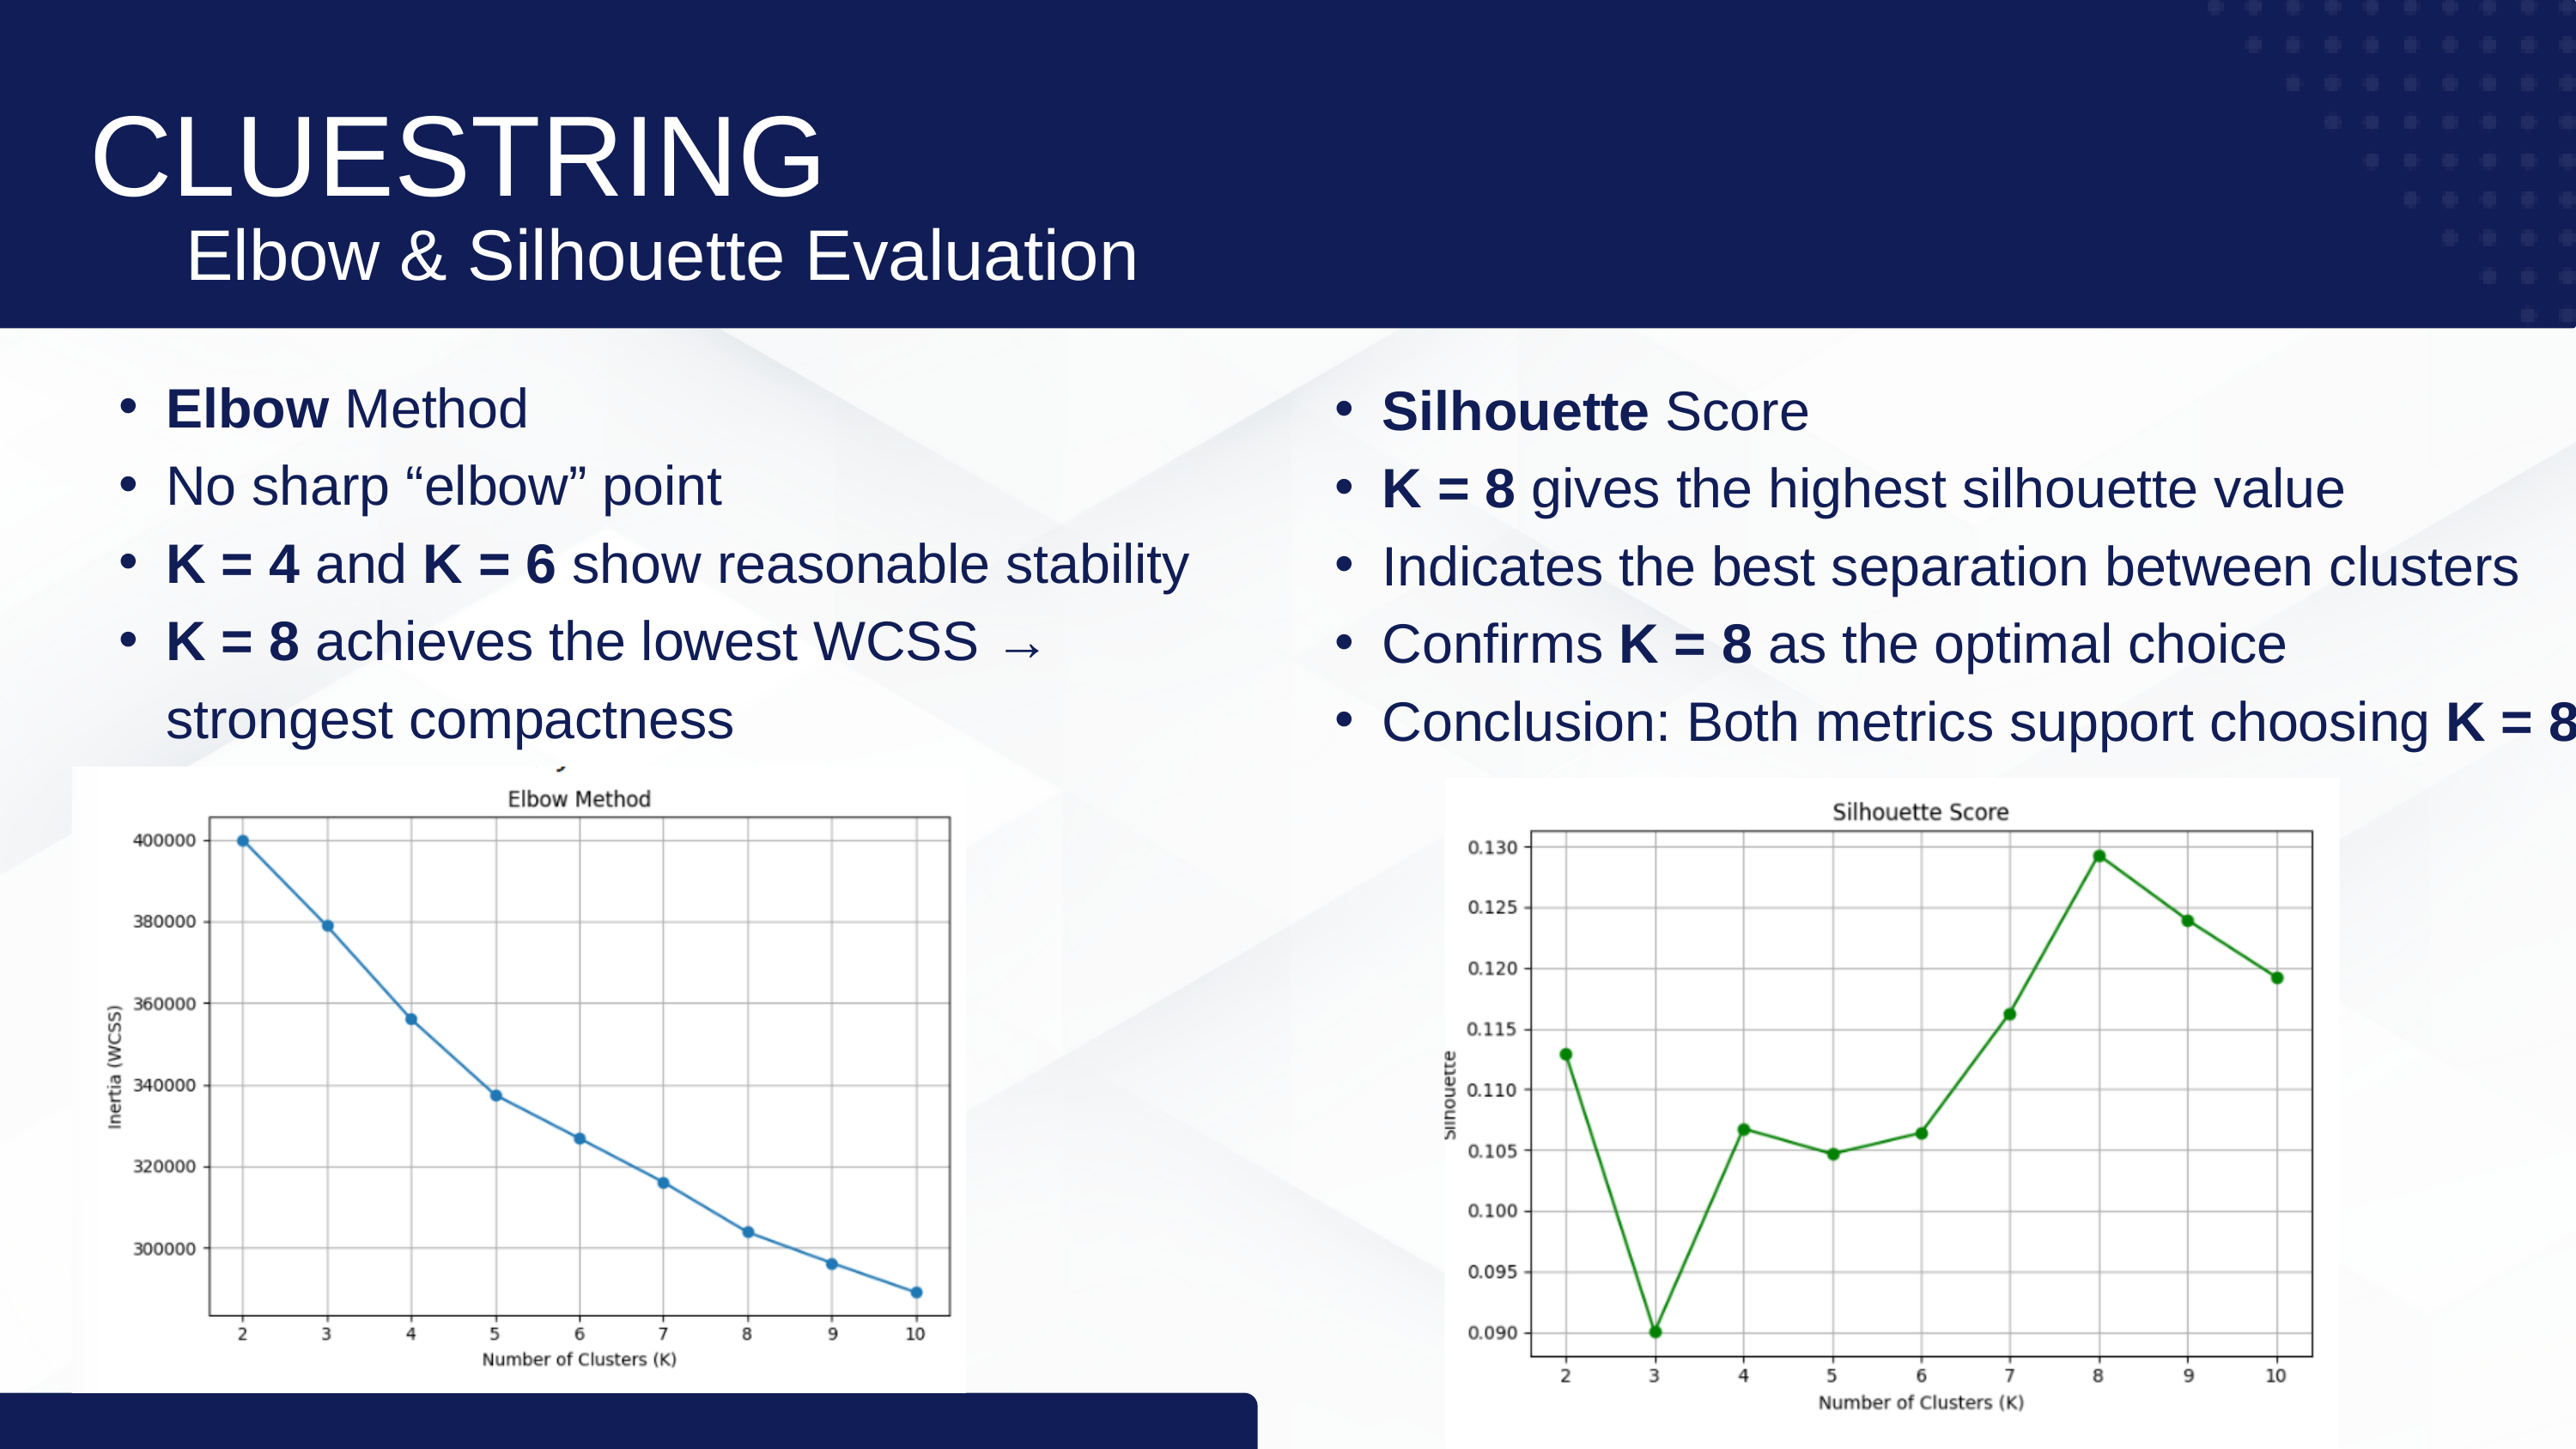

CLUESTRING
Elbow & Silhouette Evaluation

Elbow Method
No sharp “elbow” point
K = 4 and K = 6 show reasonable stability
K = 8 achieves the lowest WCSS → strongest compactness

Silhouette Score
K = 8 gives the highest silhouette value
Indicates the best separation between clusters
Confirms K = 8 as the optimal choice
Conclusion: Both metrics support choosing K = 8.